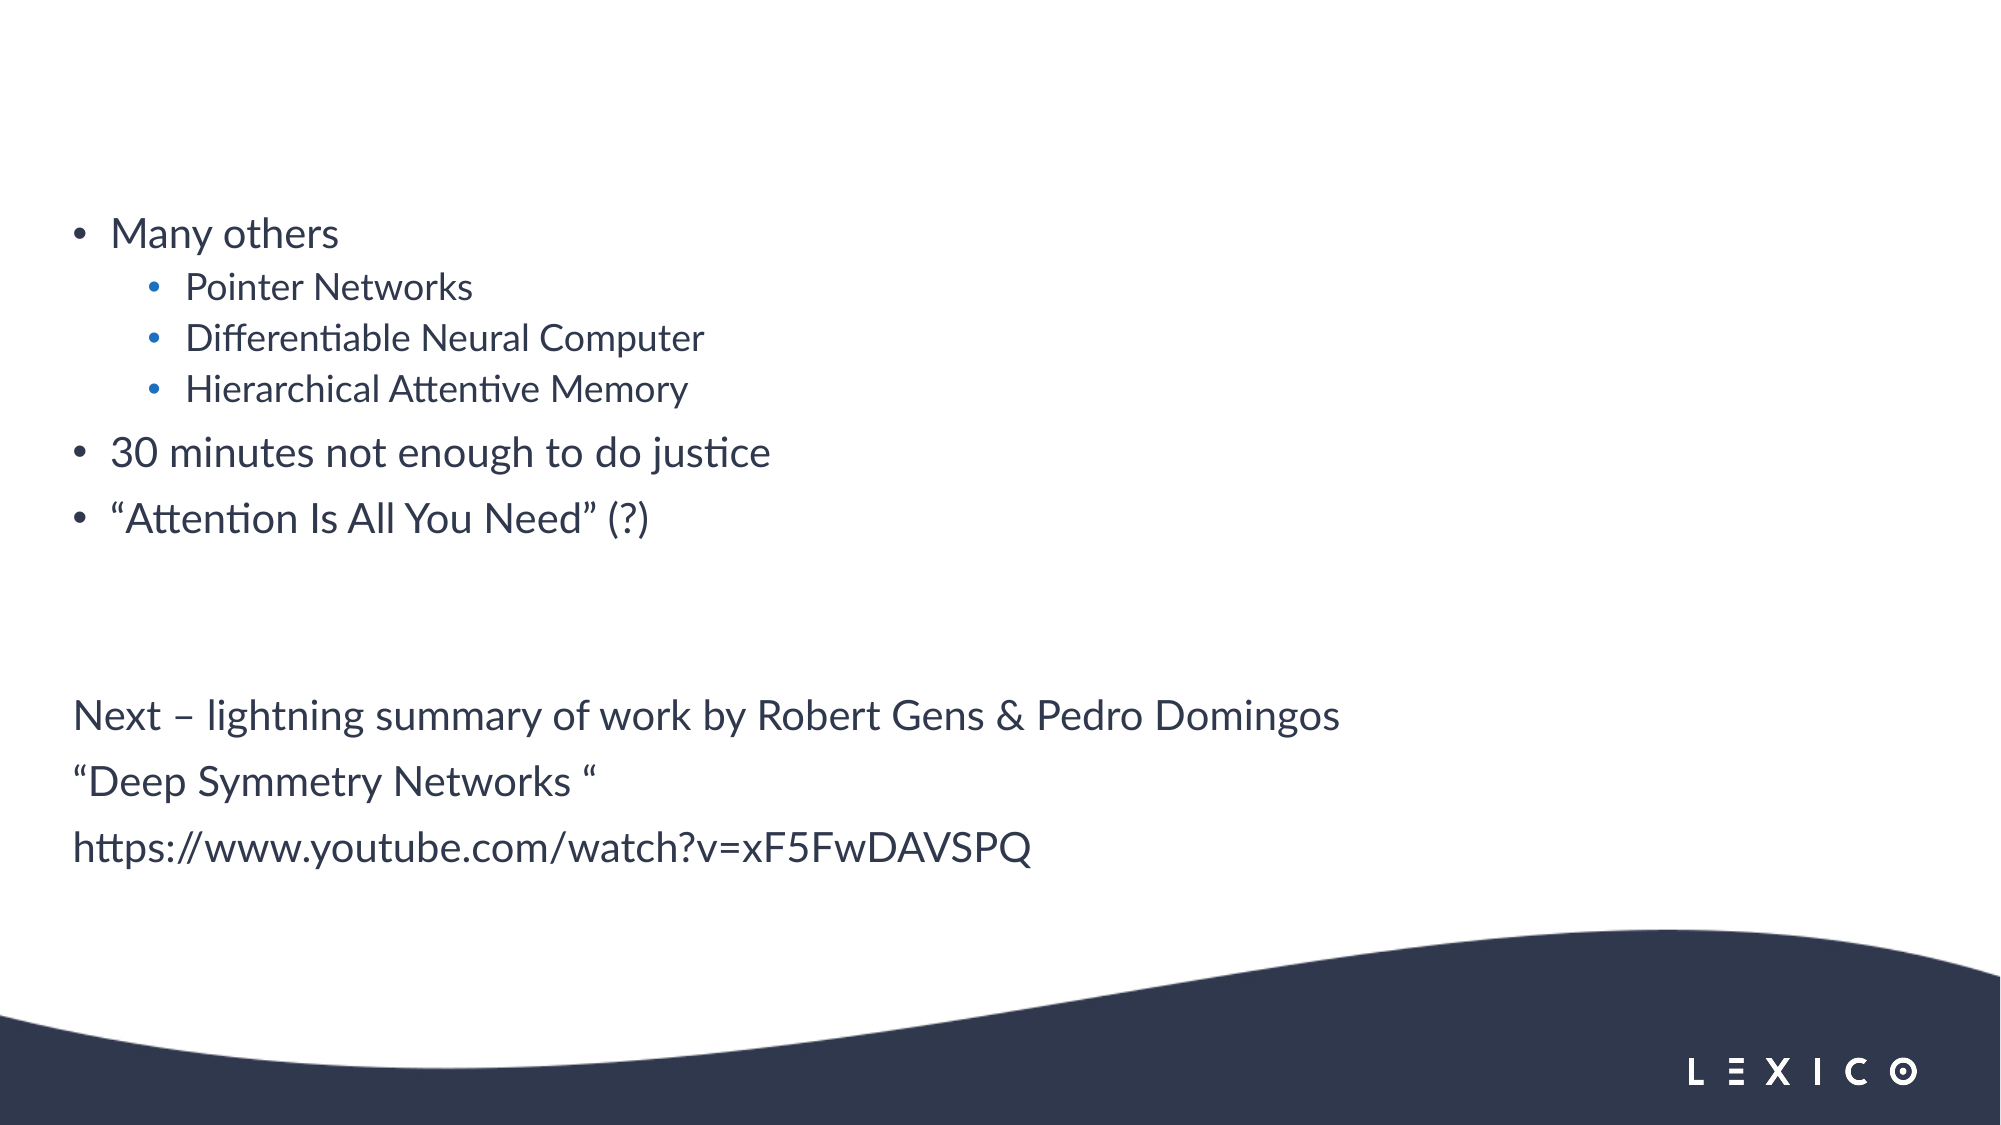

#

Many others
Pointer Networks
Differentiable Neural Computer
Hierarchical Attentive Memory
30 minutes not enough to do justice
“Attention Is All You Need” (?)

Next – lightning summary of work by Robert Gens & Pedro Domingos
“Deep Symmetry Networks “
https://www.youtube.com/watch?v=xF5FwDAVSPQ